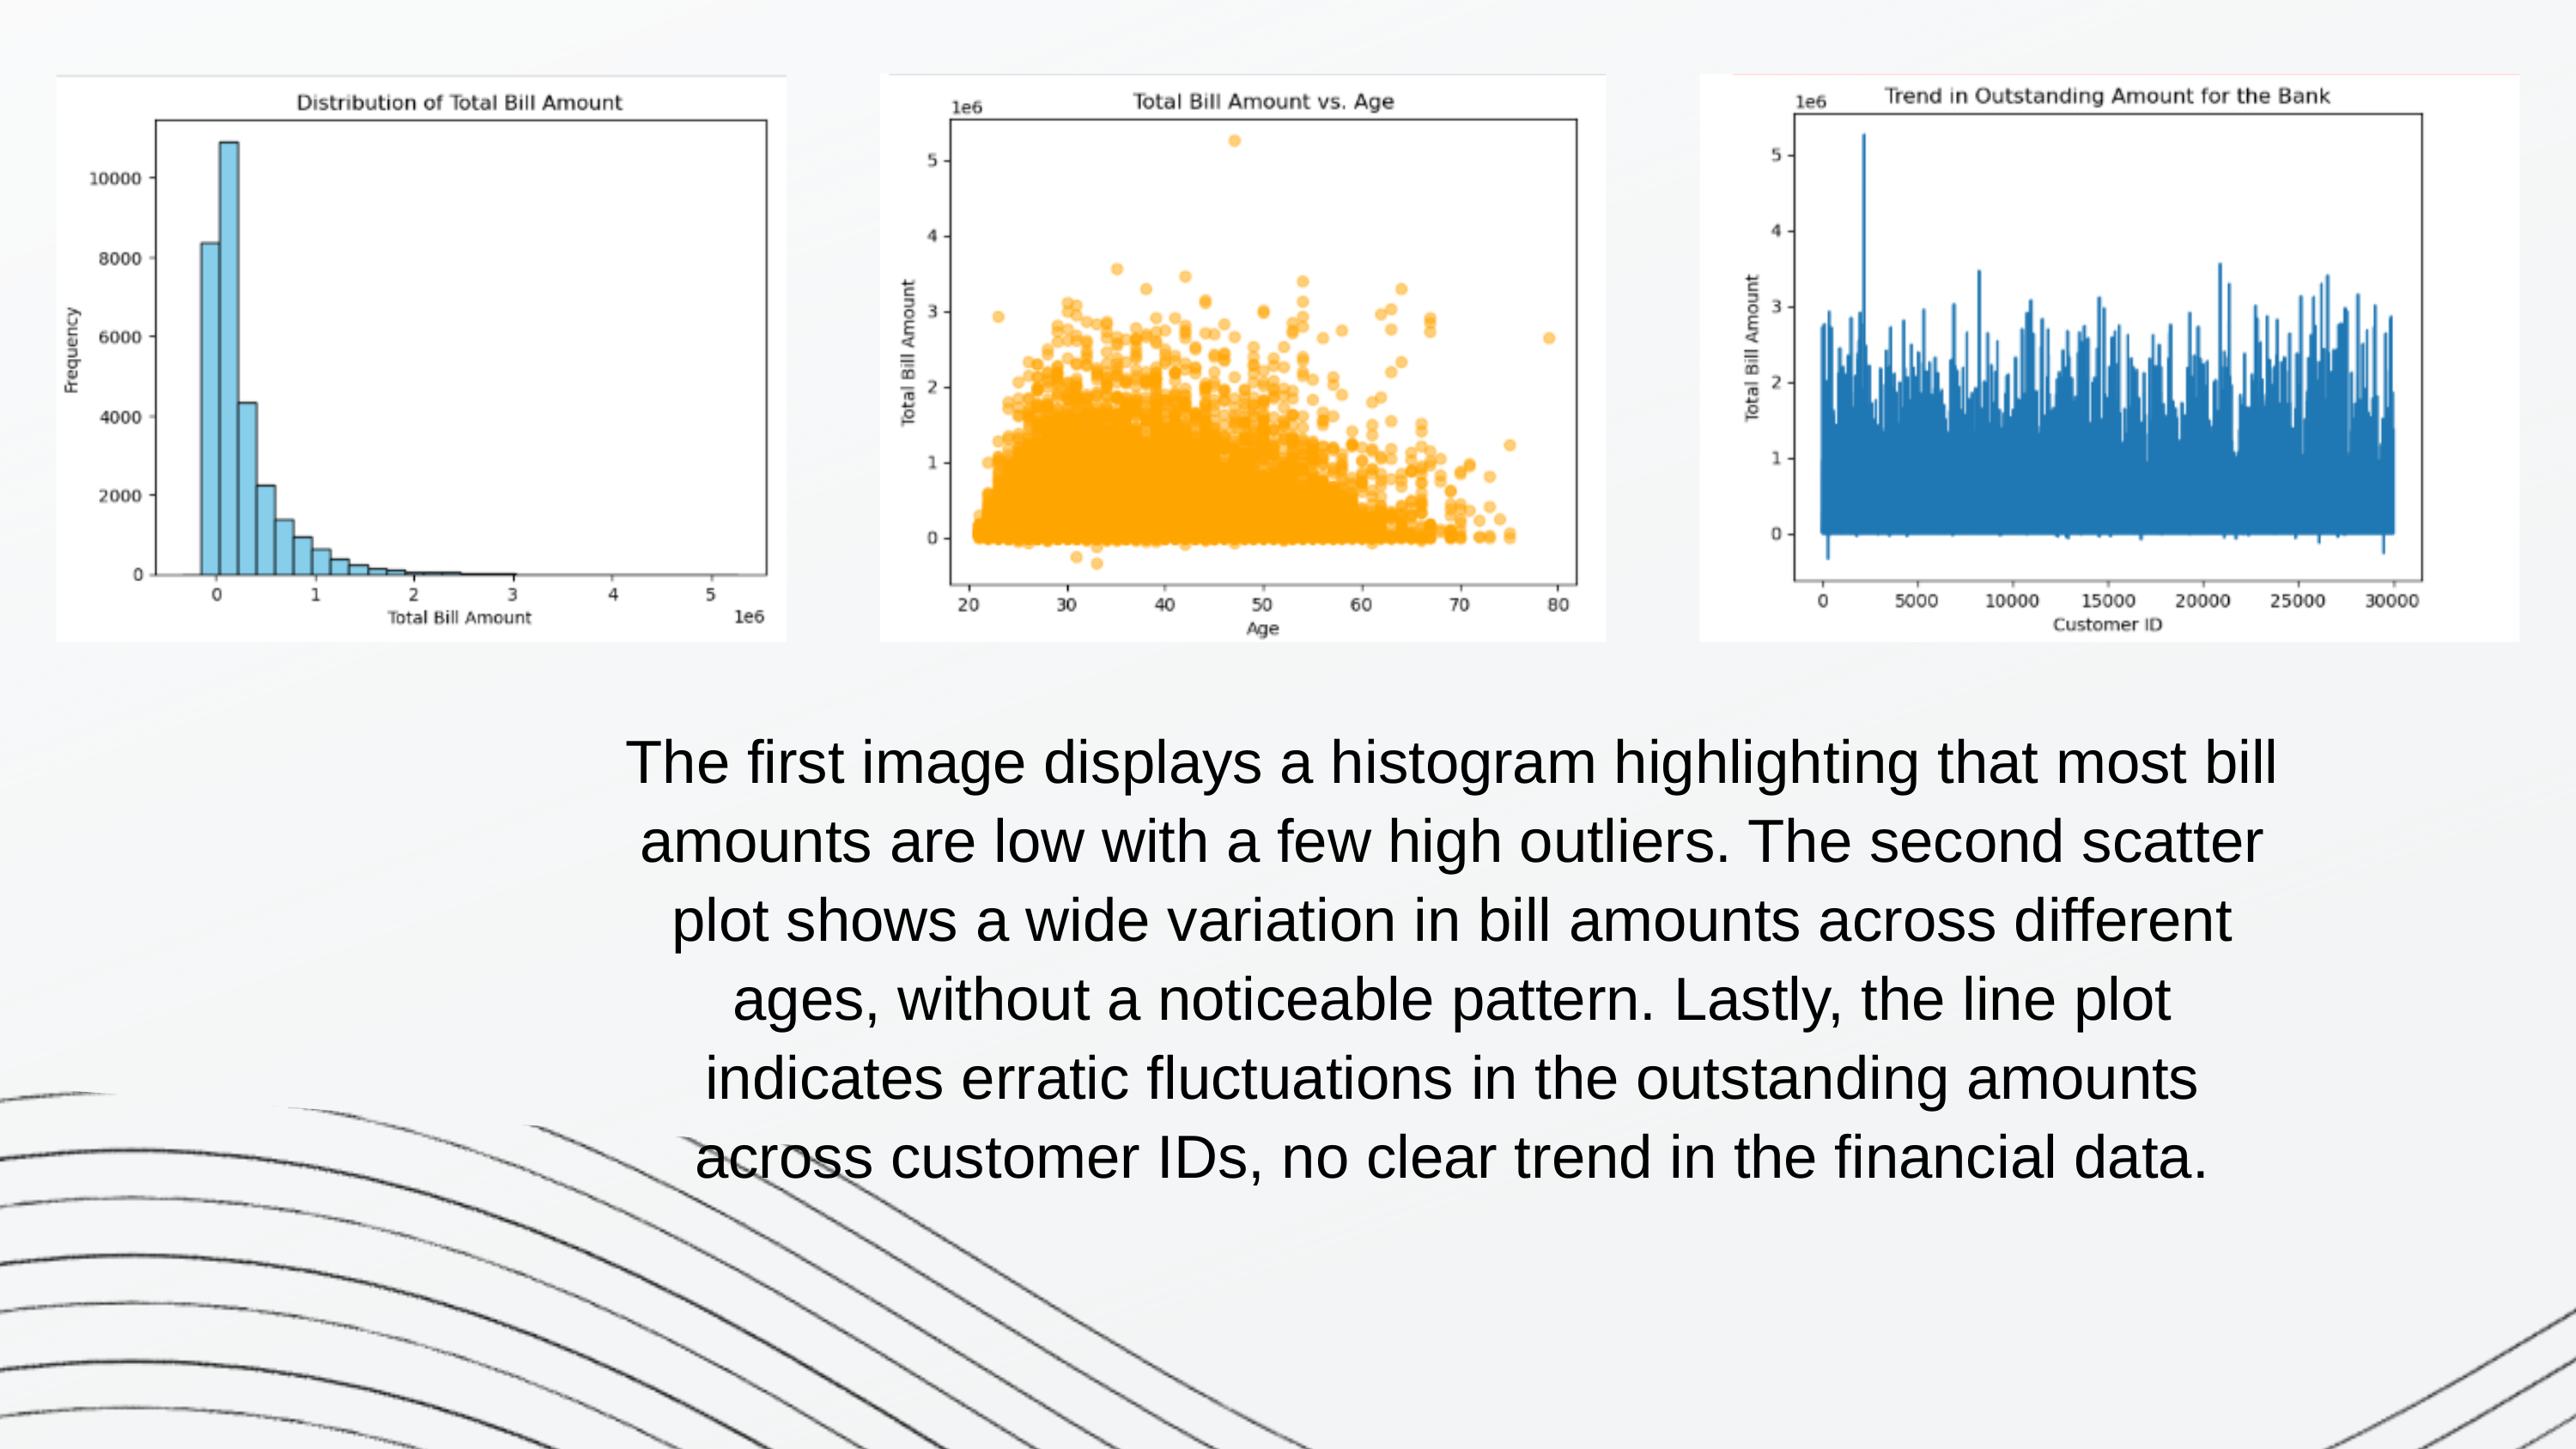

The first image displays a histogram highlighting that most bill amounts are low with a few high outliers. The second scatter plot shows a wide variation in bill amounts across different ages, without a noticeable pattern. Lastly, the line plot indicates erratic fluctuations in the outstanding amounts across customer IDs, no clear trend in the financial data.